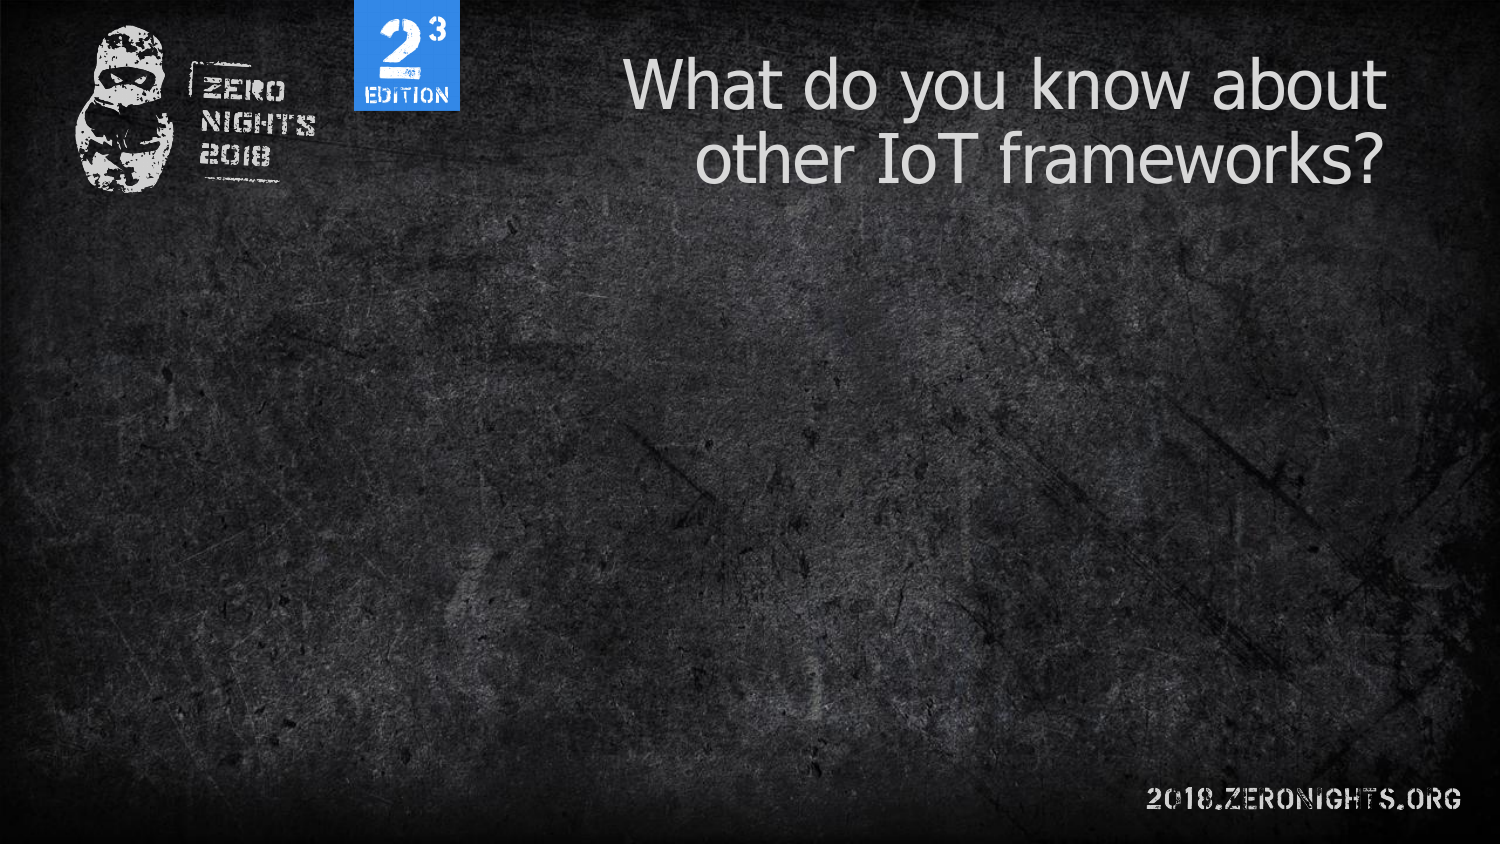

# What do you know about other IoT frameworks?